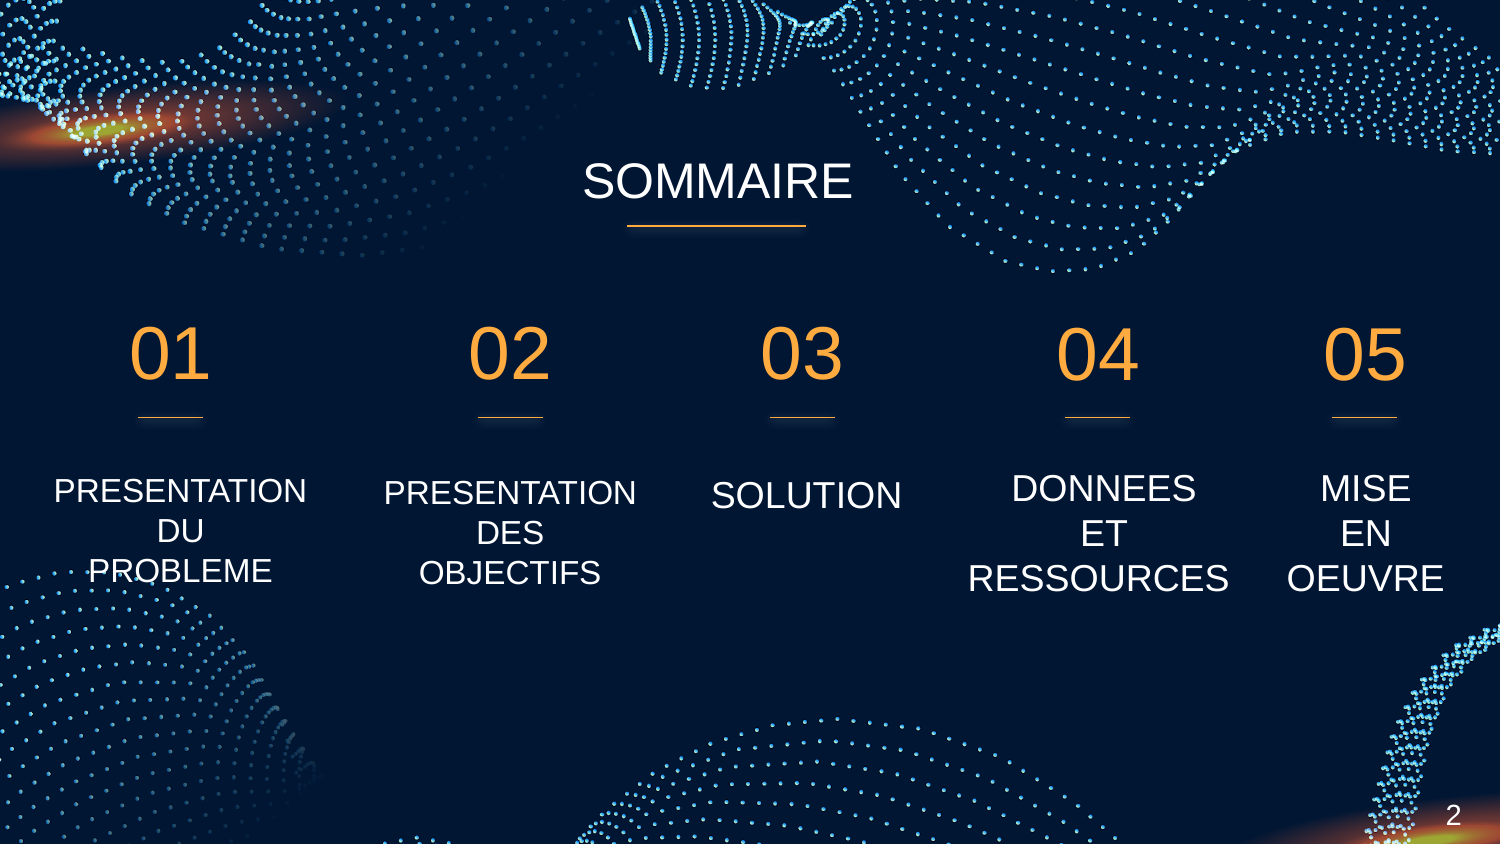

SOMMAIRE
01
02
03
04
05
PRESENTATION
DES
OBJECTIFS

PRESENTATION
DU
PROBLEME
MISE
EN
OEUVRE
DONNEES
ET
RESSOURCES
SOLUTION
2